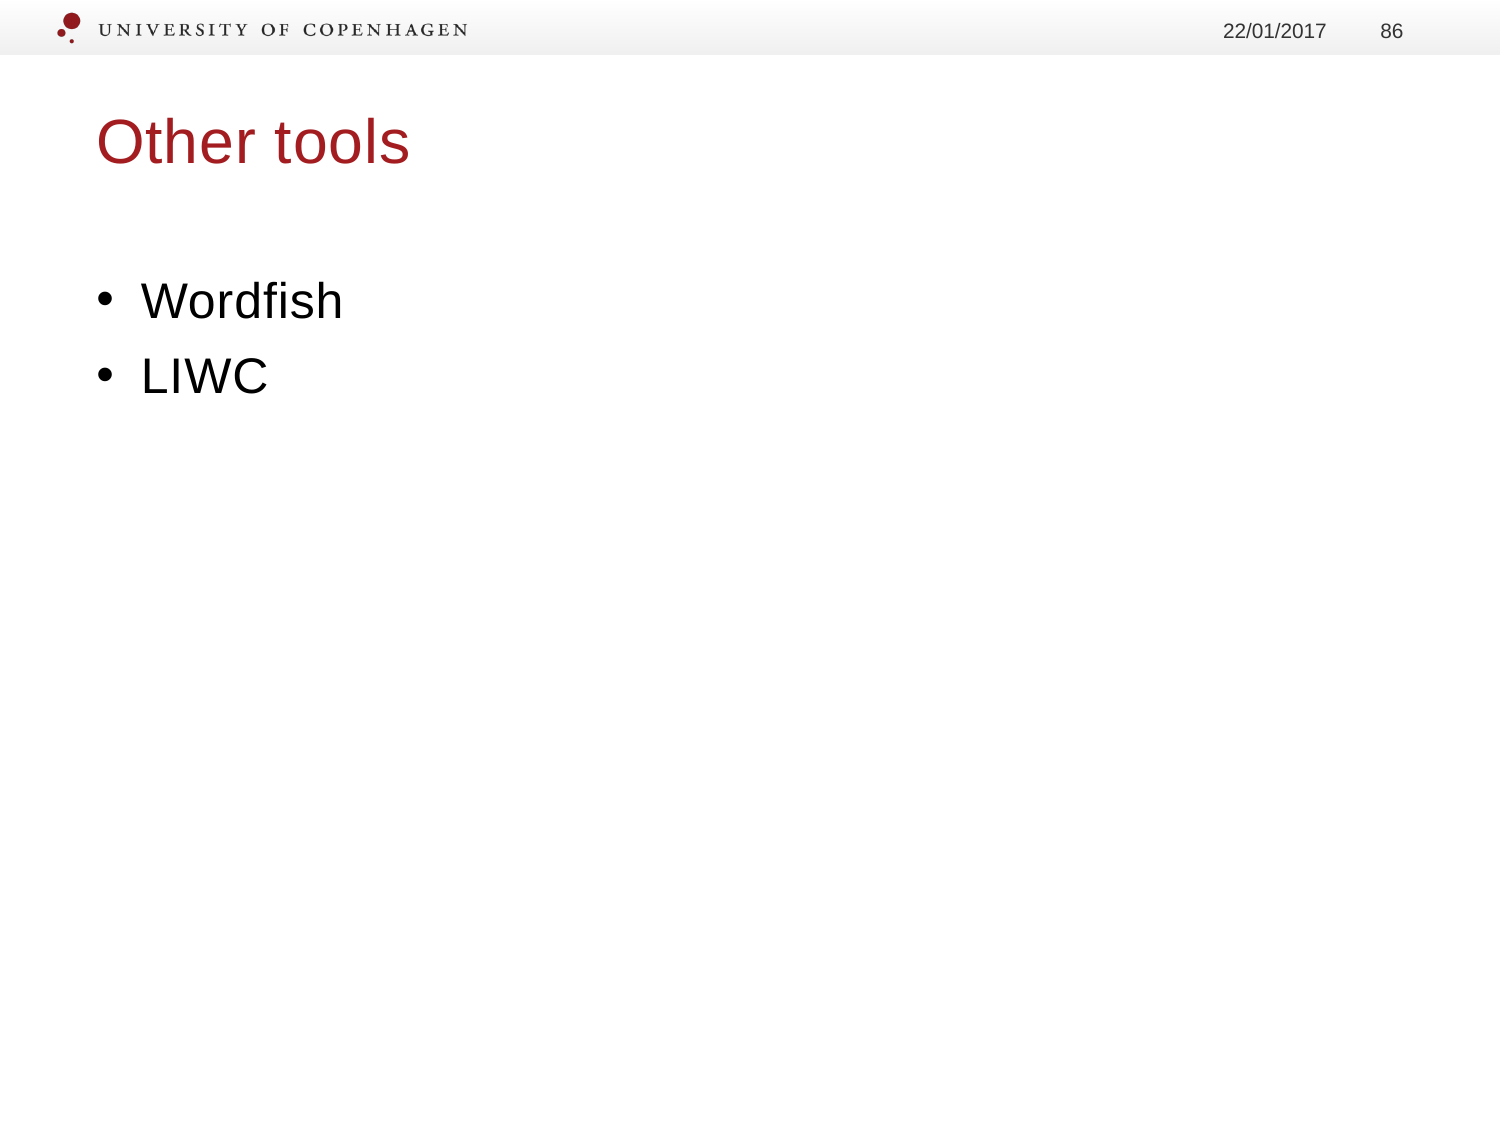

22/01/2017
86
# Other tools
Wordfish
LIWC